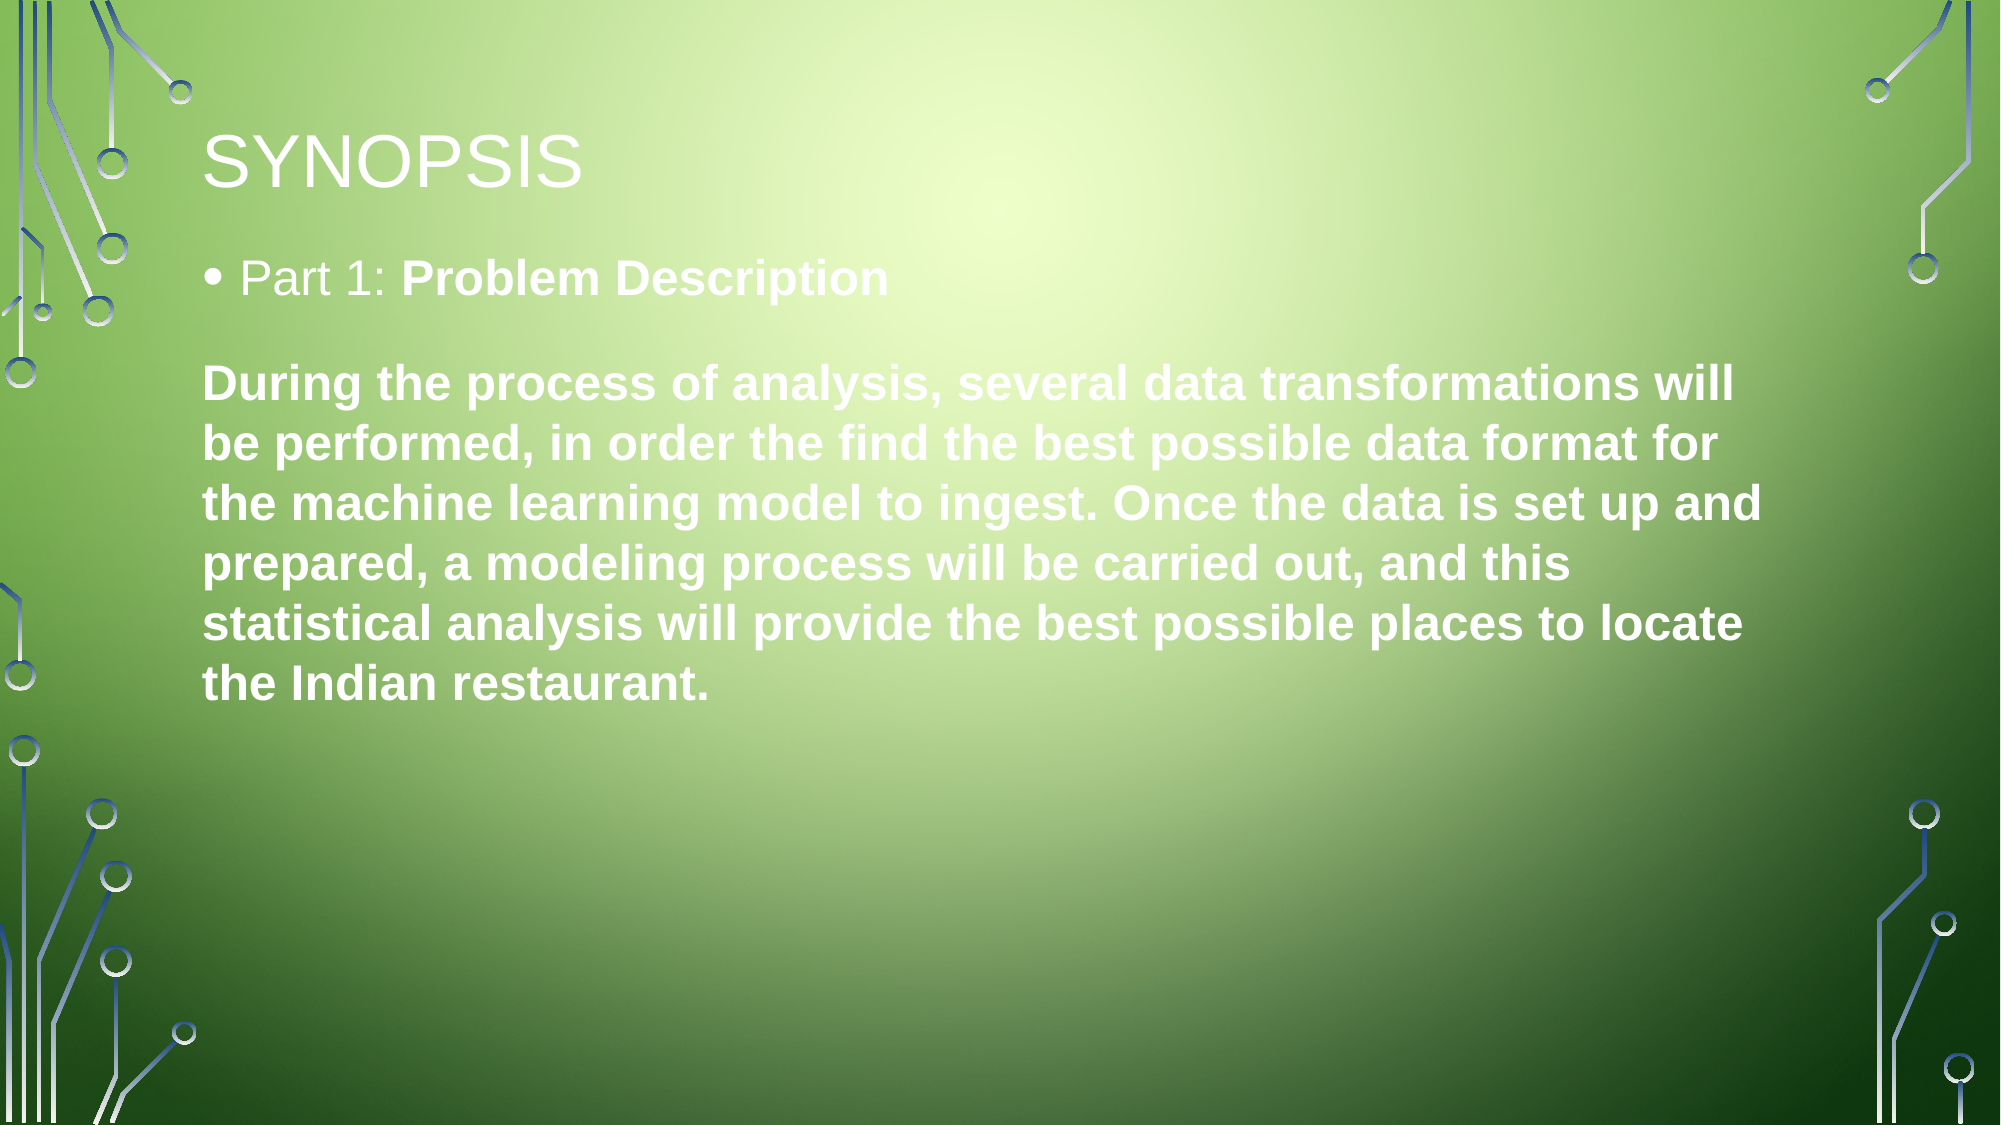

Synopsis
Part 1: Problem Description

During the process of analysis, several data transformations will be performed, in order the find the best possible data format for the machine learning model to ingest. Once the data is set up and prepared, a modeling process will be carried out, and this statistical analysis will provide the best possible places to locate the Indian restaurant.